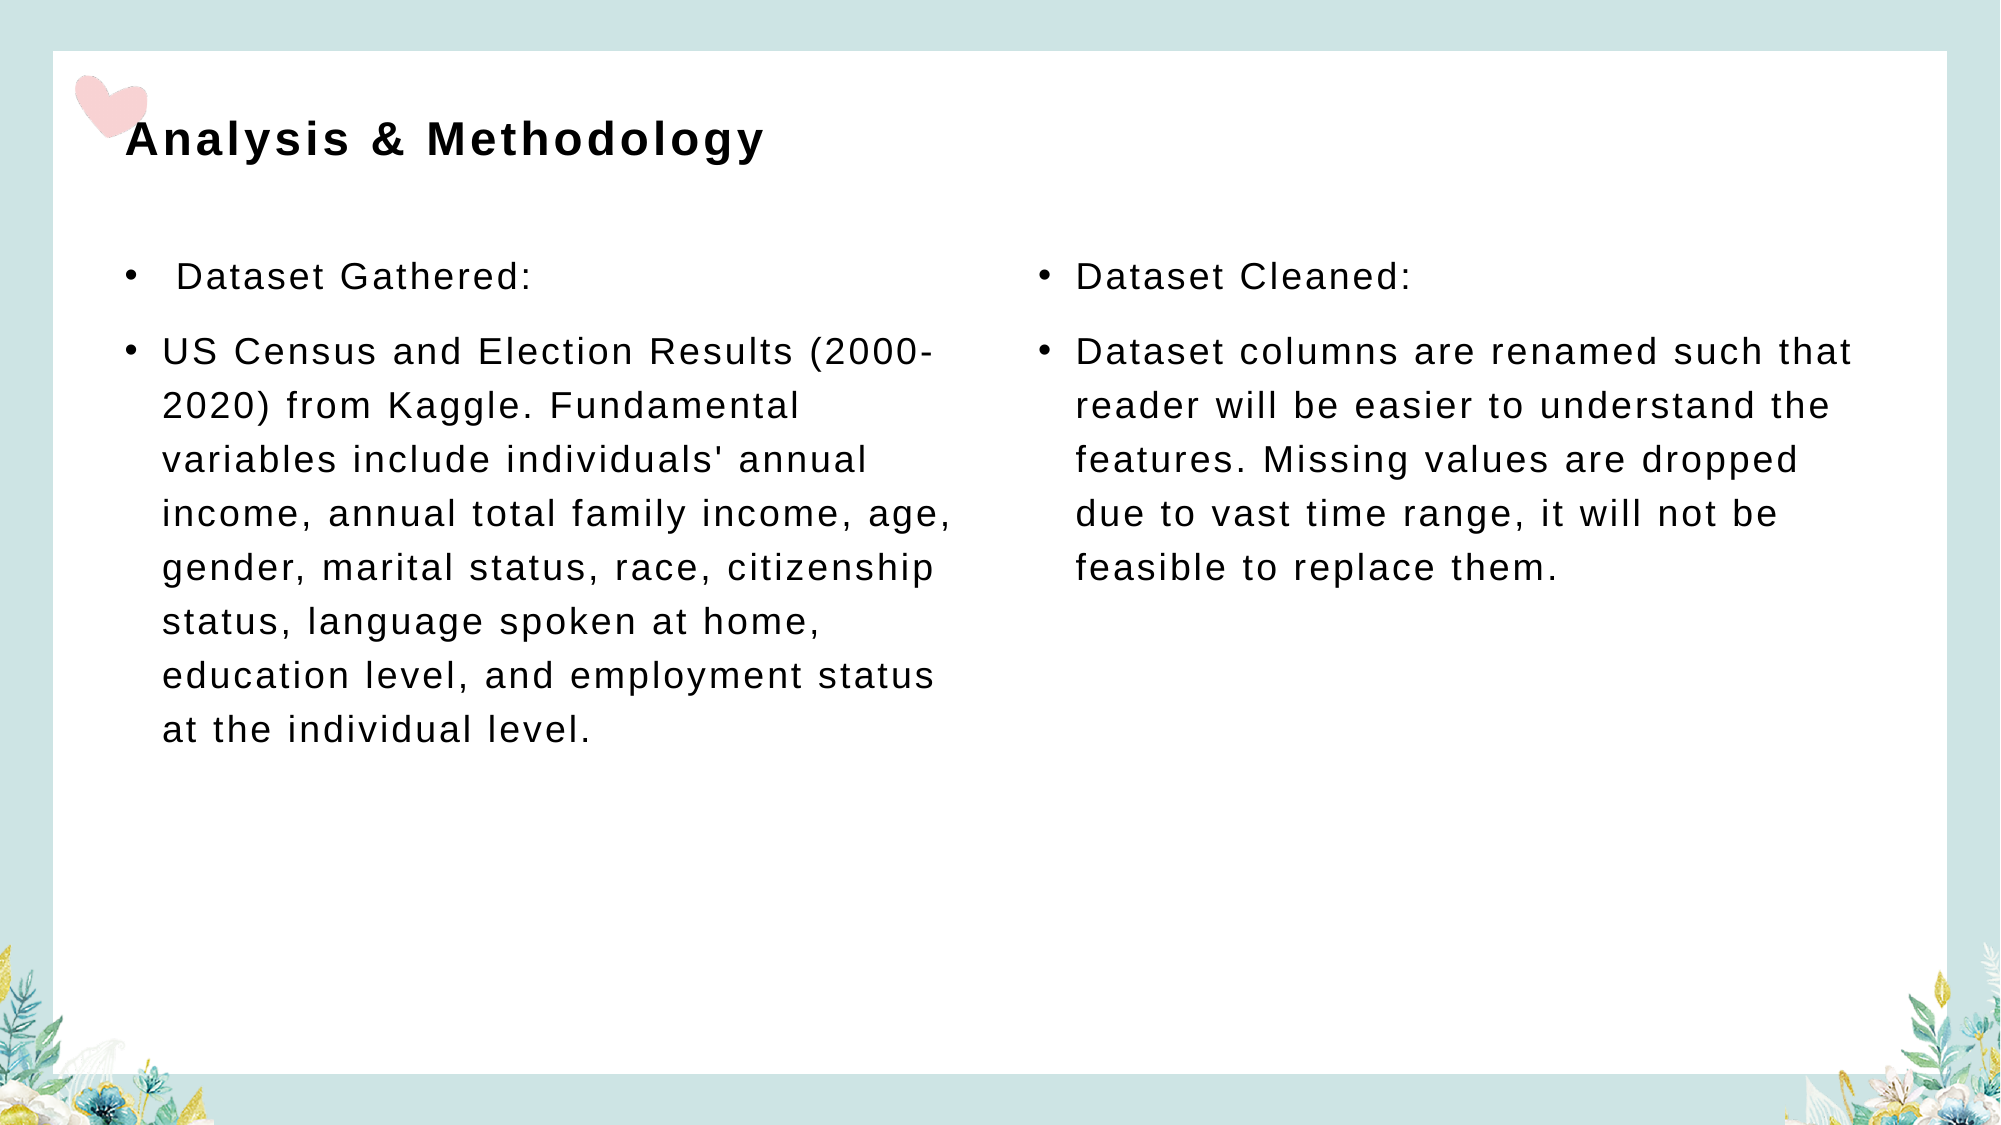

# Analysis & Methodology
 Dataset Gathered:
US Census and Election Results (2000-2020) from Kaggle. Fundamental variables include individuals' annual income, annual total family income, age, gender, marital status, race, citizenship status, language spoken at home, education level, and employment status at the individual level.
Dataset Cleaned:
Dataset columns are renamed such that reader will be easier to understand the features. Missing values are dropped due to vast time range, it will not be feasible to replace them.